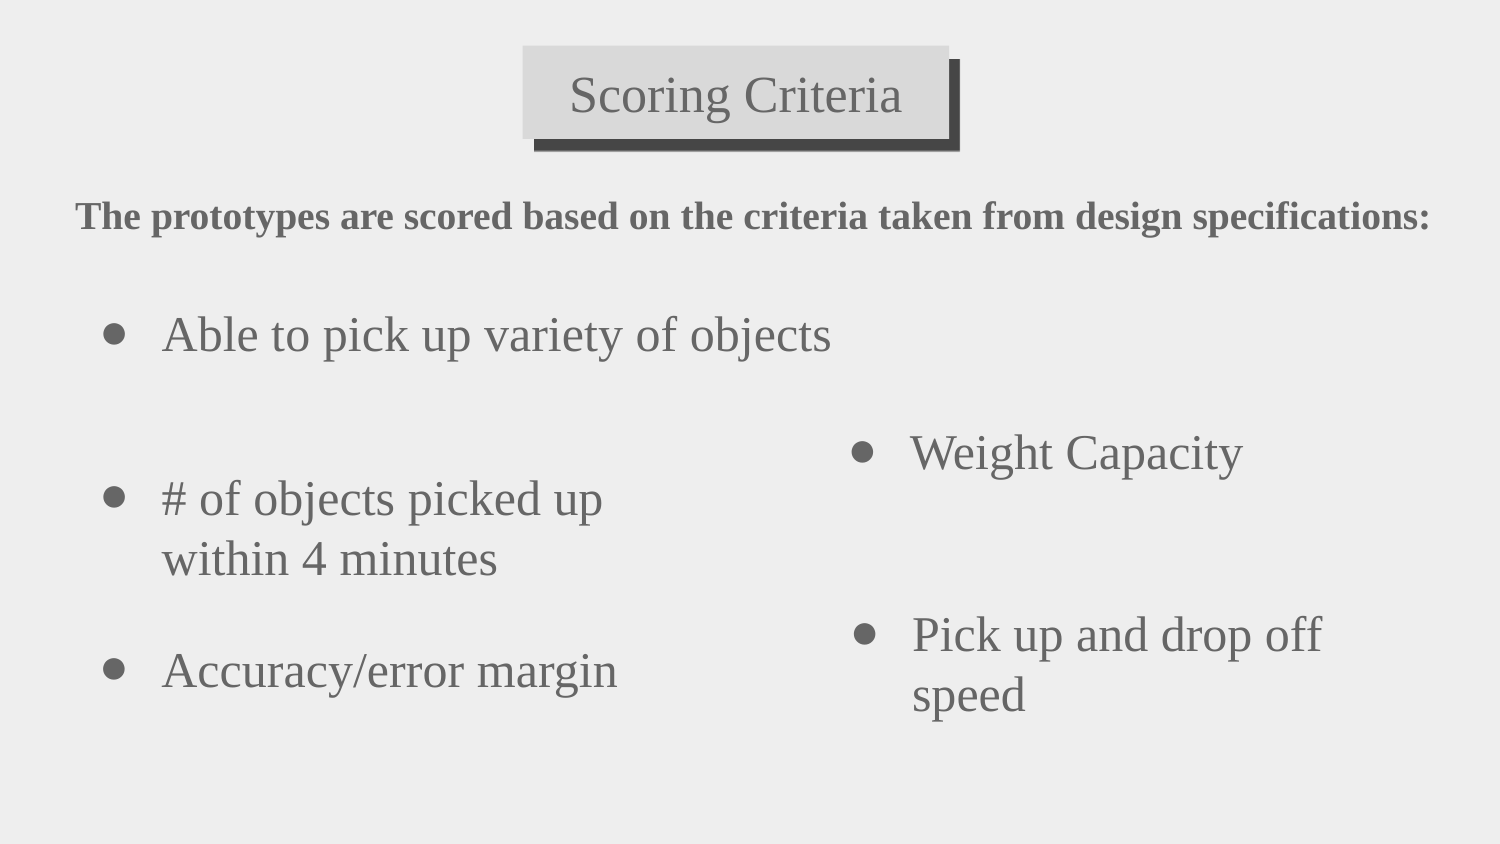

Scoring Criteria
The prototypes are scored based on the criteria taken from design specifications:
Able to pick up variety of objects
Weight Capacity

# of objects picked up within 4 minutes
Pick up and drop off speed
Accuracy/error margin